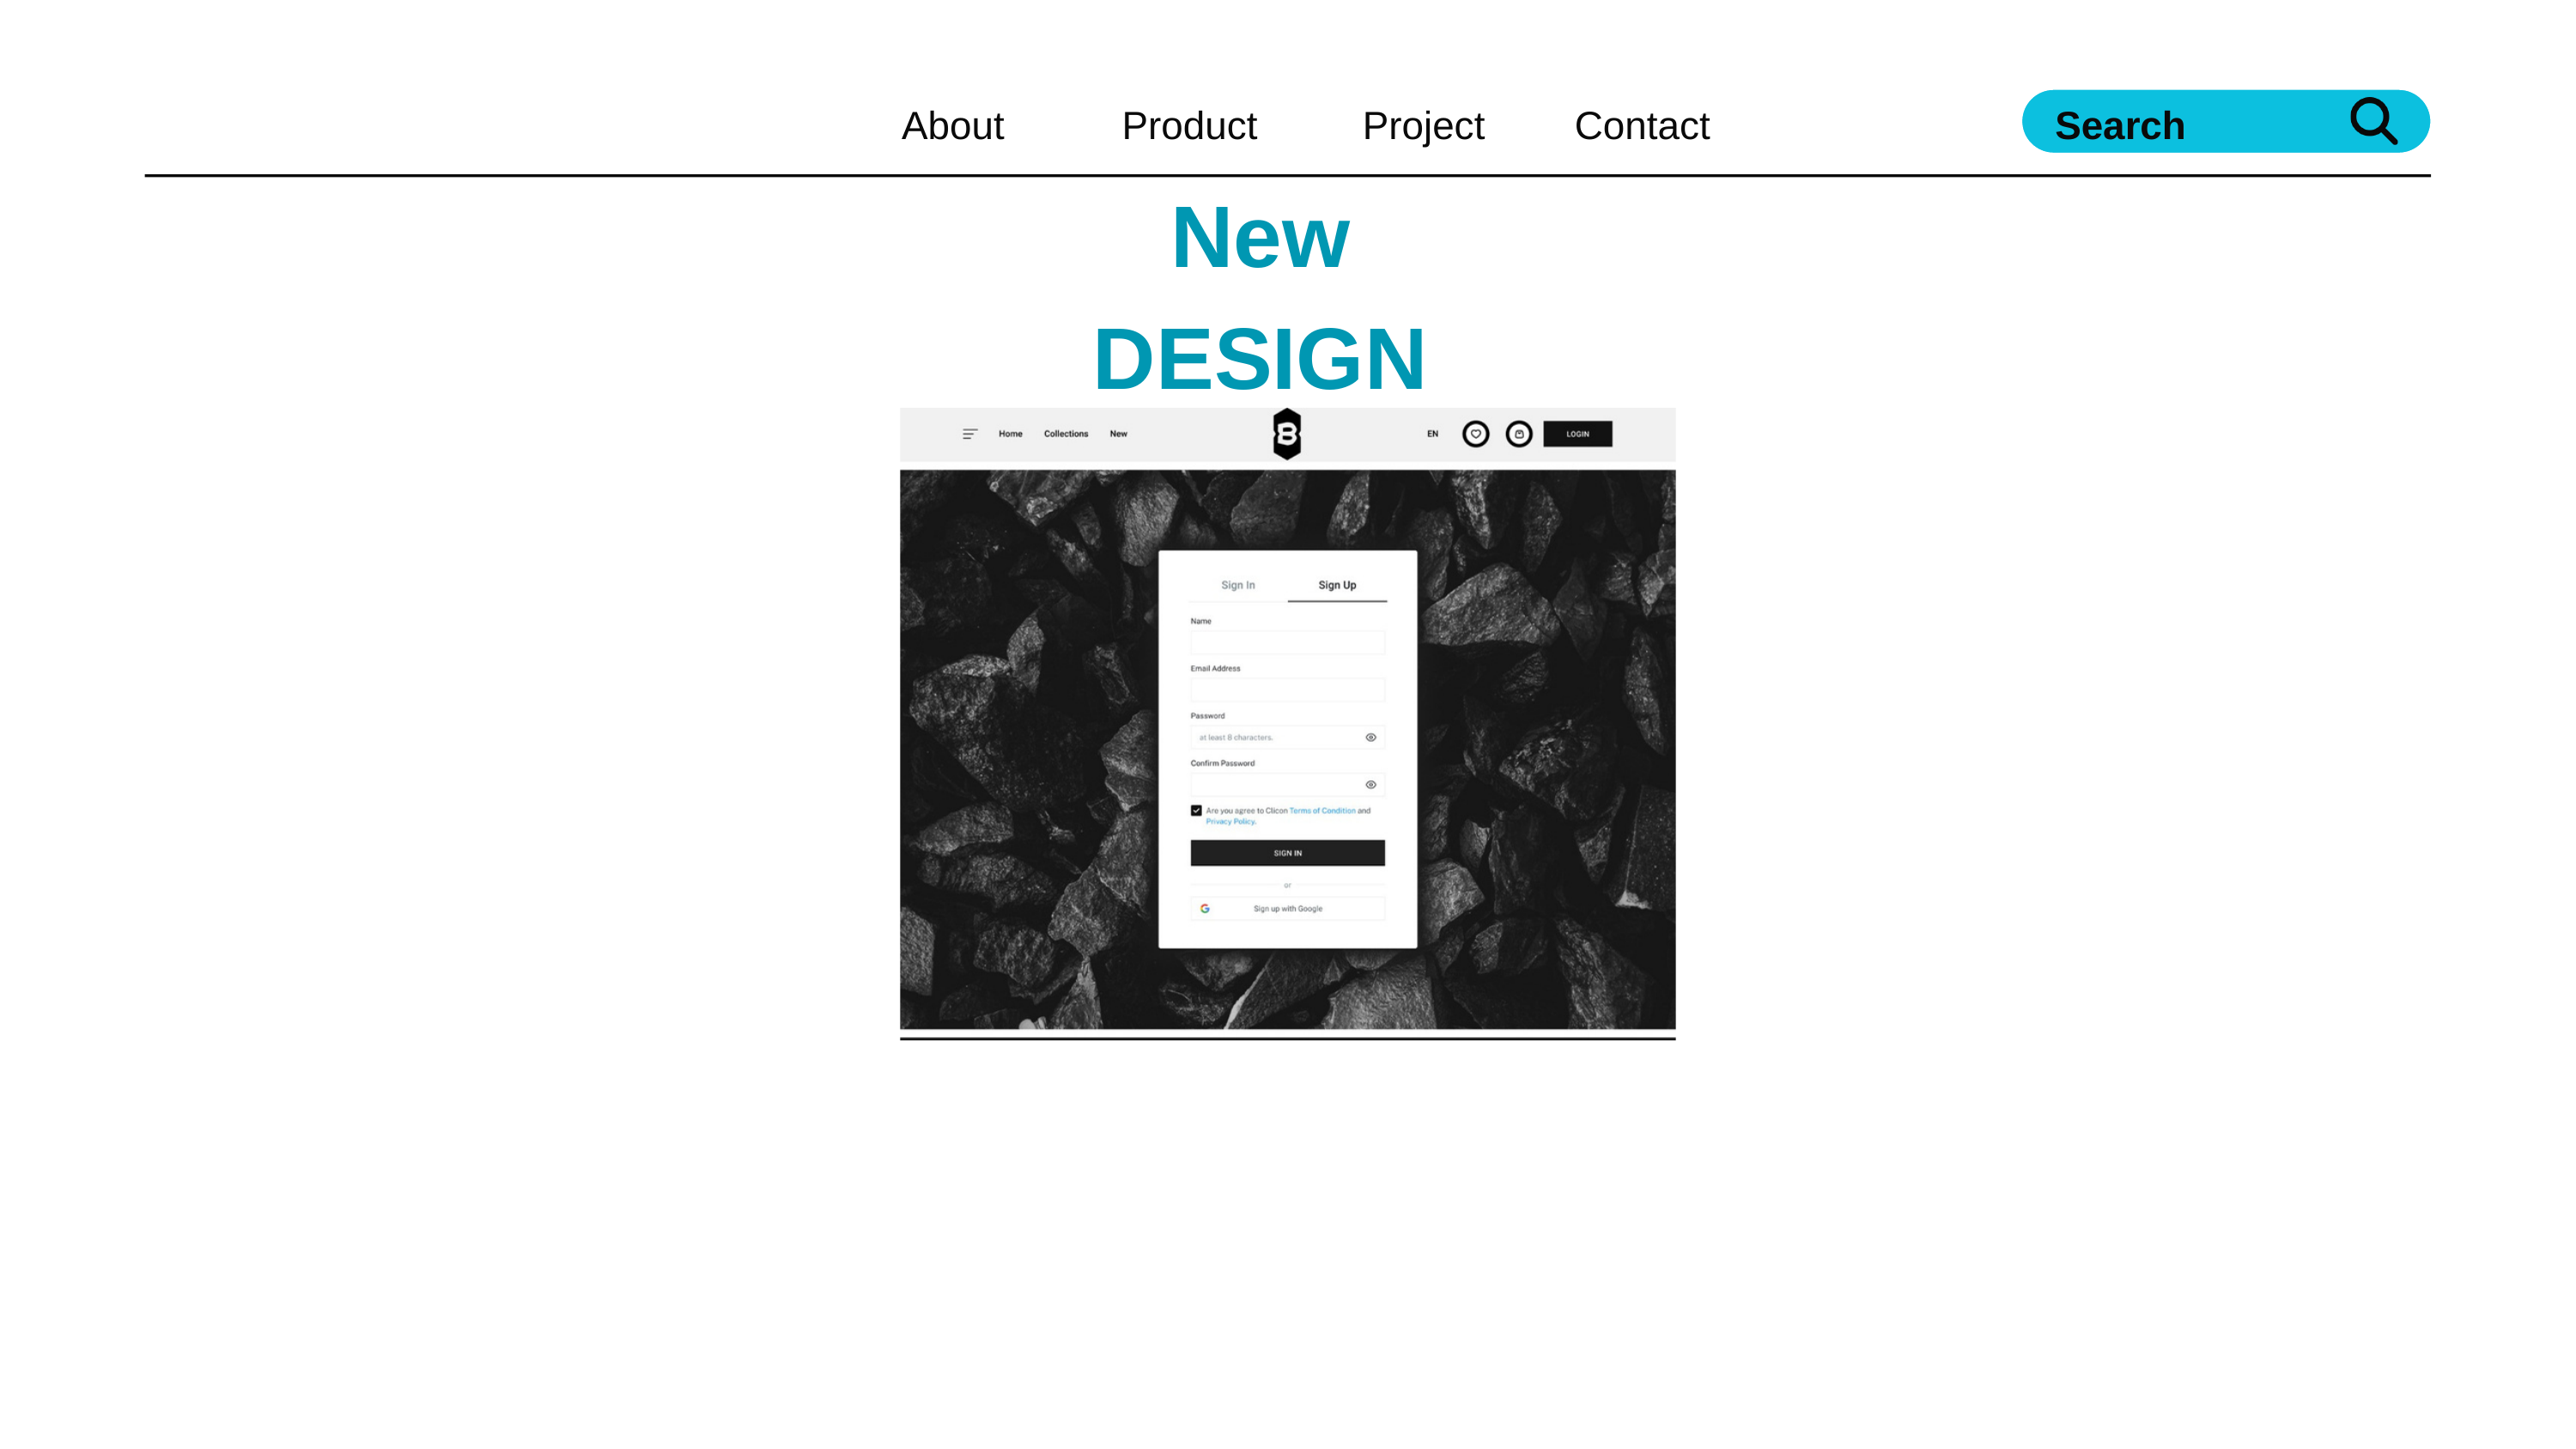

About
Product
Project
Contact
Search

New DESIGN